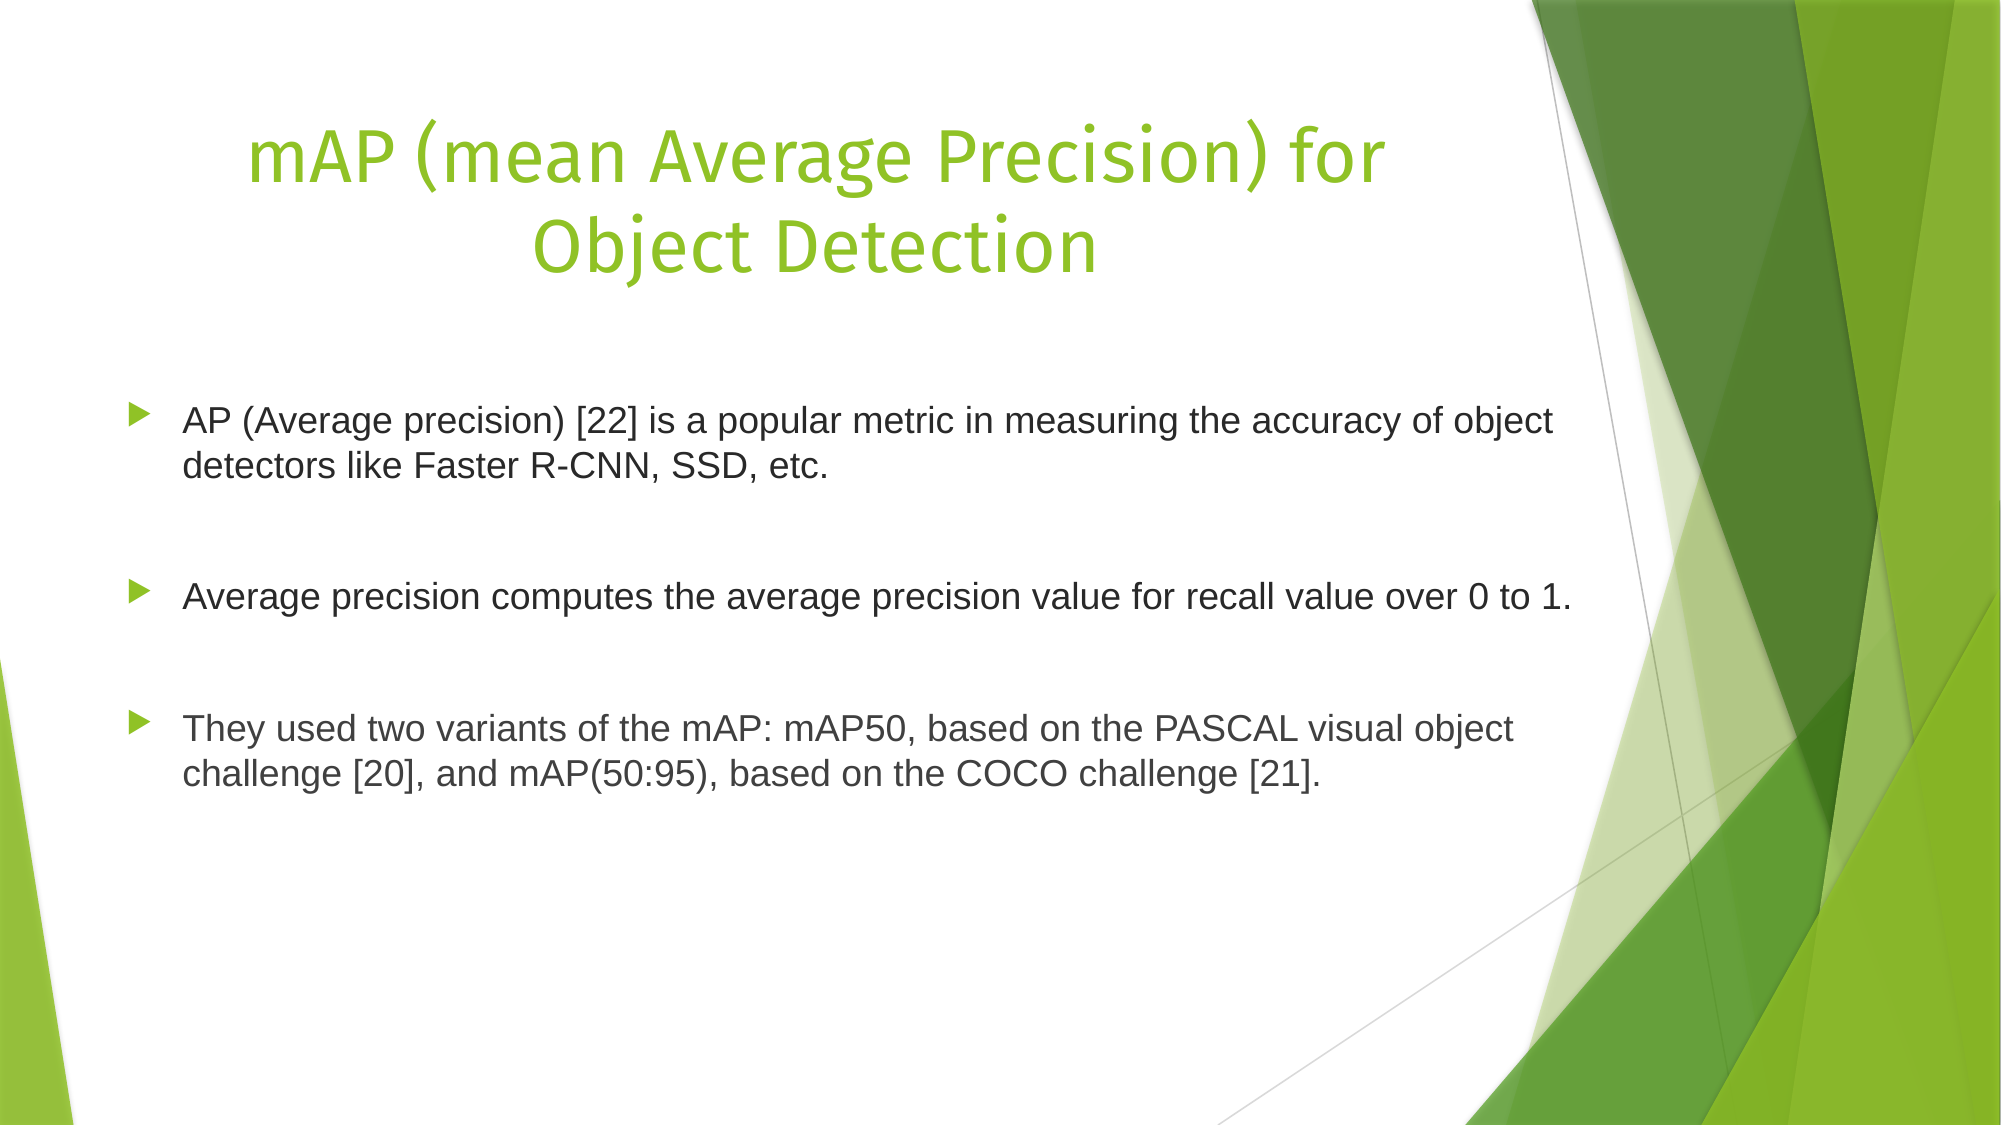

# mAP (mean Average Precision) for Object Detection
AP (Average precision) [22] is a popular metric in measuring the accuracy of object detectors like Faster R-CNN, SSD, etc.

Average precision computes the average precision value for recall value over 0 to 1.

They used two variants of the mAP: mAP50, based on the PASCAL visual object challenge [20], and mAP(50:95), based on the COCO challenge [21].